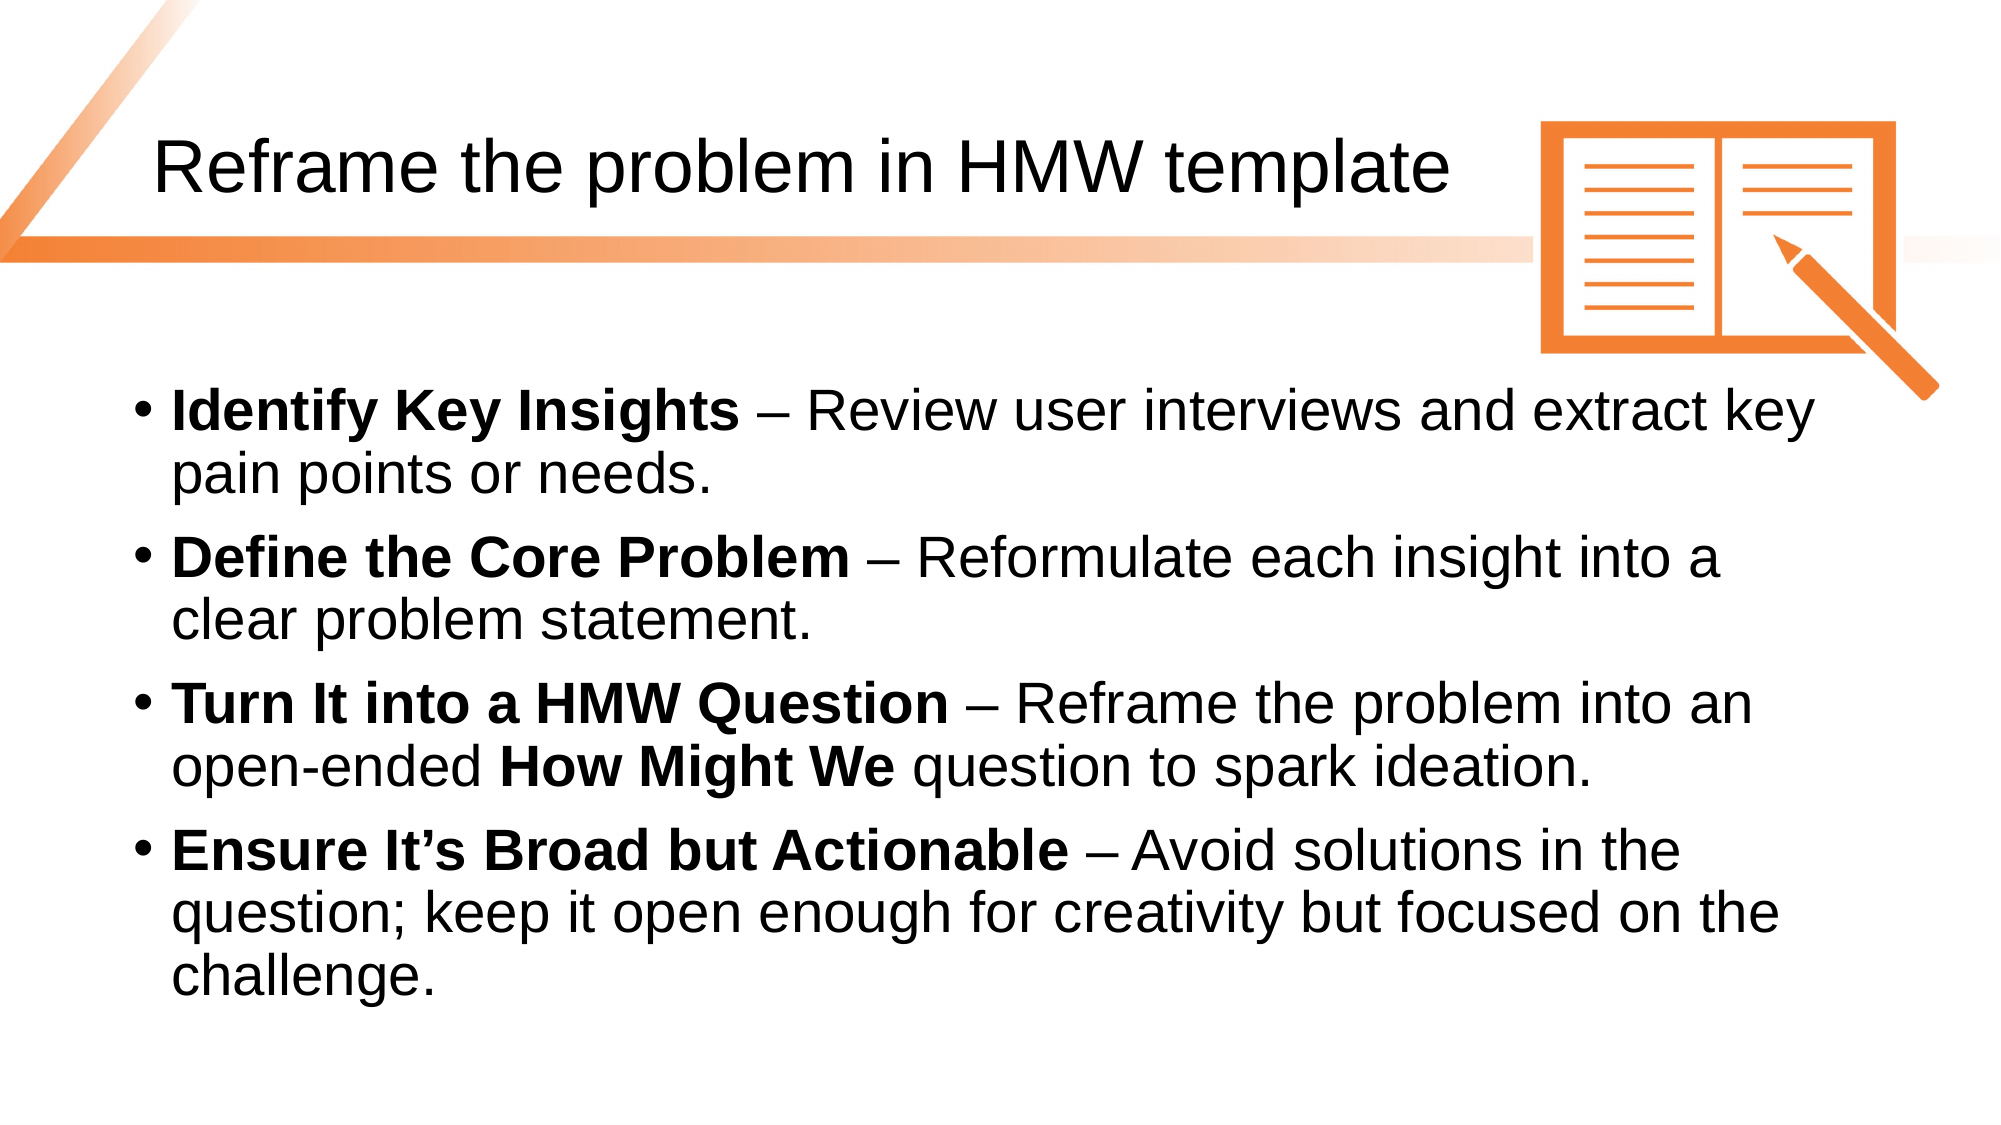

# Reframe the problem in HMW template
Identify Key Insights – Review user interviews and extract key pain points or needs.
Define the Core Problem – Reformulate each insight into a clear problem statement.
Turn It into a HMW Question – Reframe the problem into an open-ended How Might We question to spark ideation.
Ensure It’s Broad but Actionable – Avoid solutions in the question; keep it open enough for creativity but focused on the challenge.